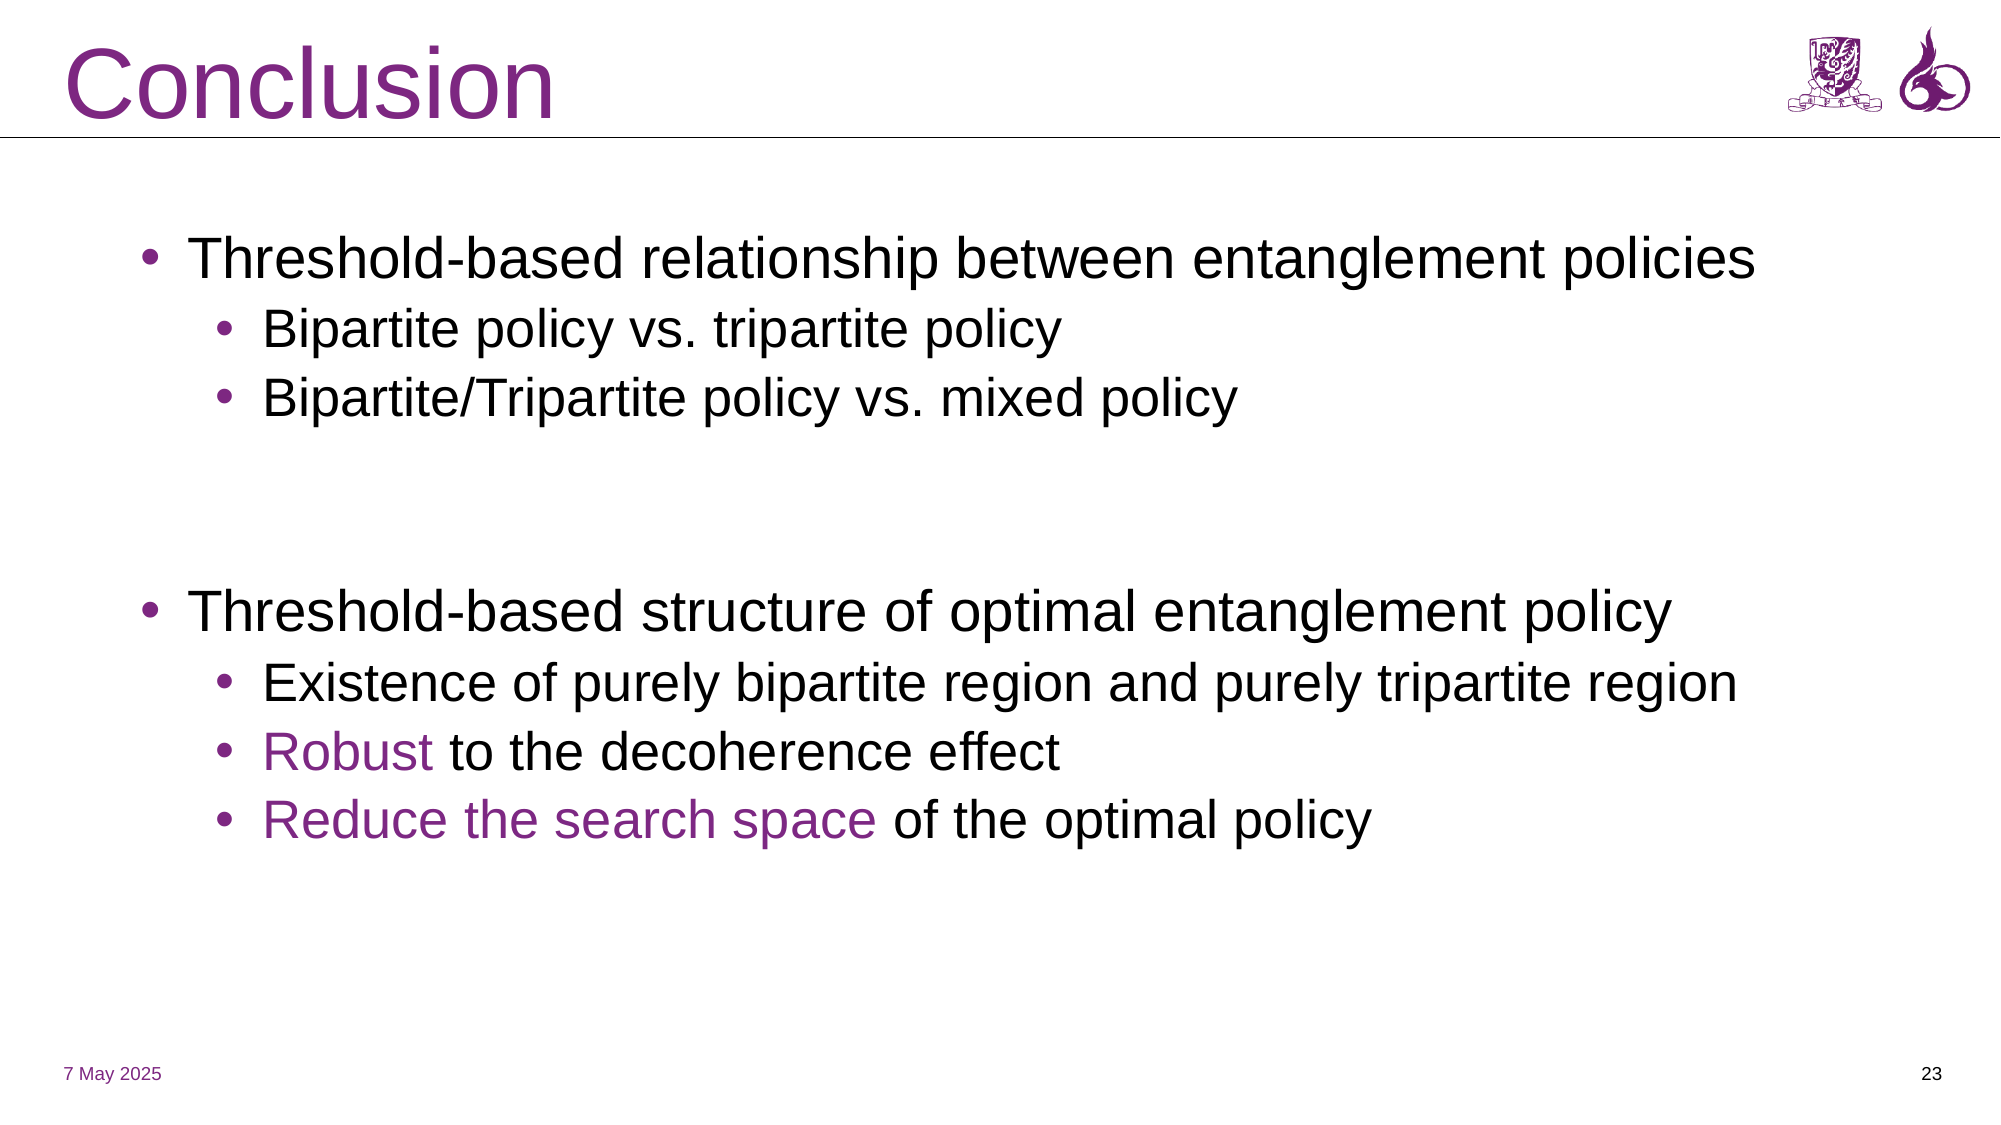

# Conclusion
Threshold-based relationship between entanglement policies
Bipartite policy vs. tripartite policy
Bipartite/Tripartite policy vs. mixed policy

Threshold-based structure of optimal entanglement policy
Existence of purely bipartite region and purely tripartite region
Robust to the decoherence effect
Reduce the search space of the optimal policy

7 May 2025
23